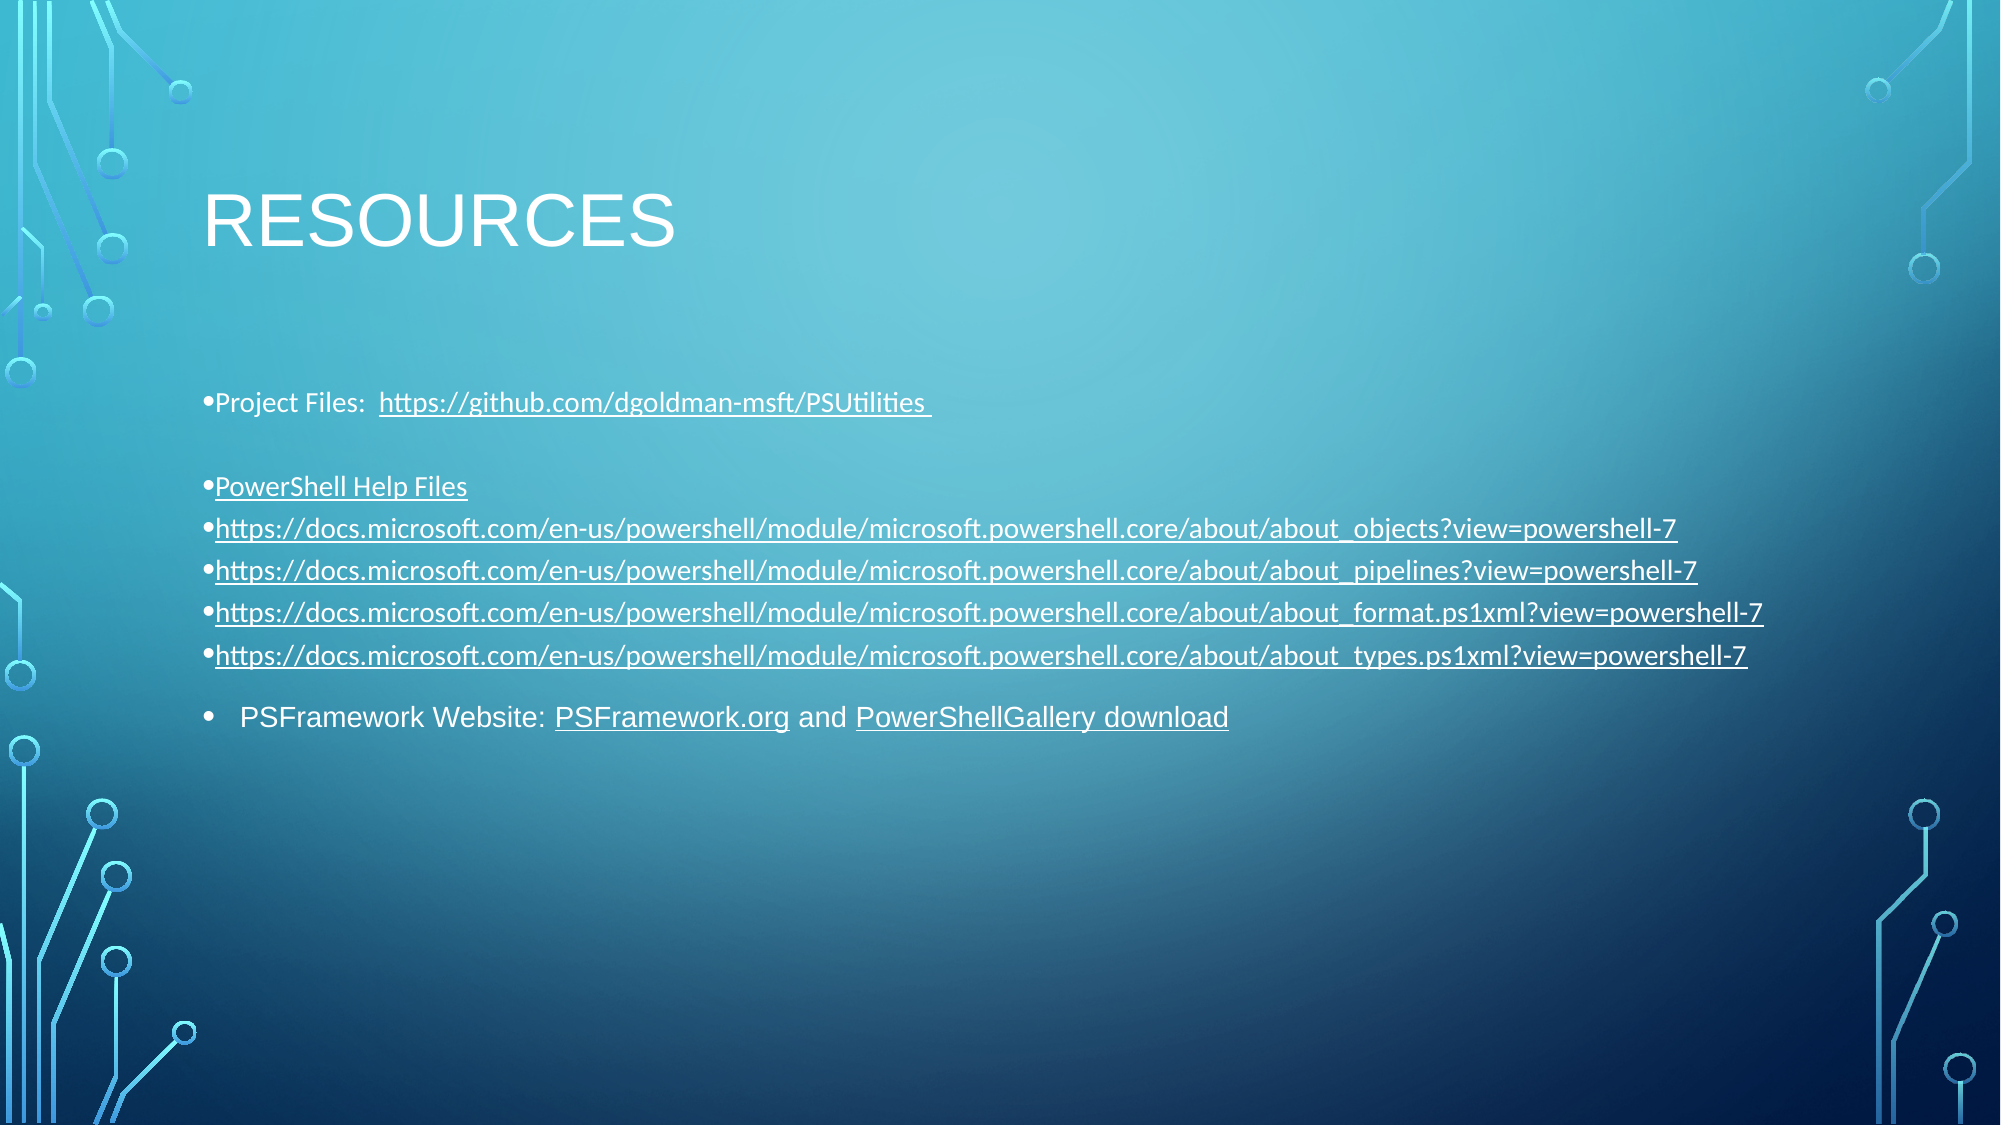

# resources
Project Files:  https://github.com/dgoldman-msft/PSUtilities

PowerShell Help Files
https://docs.microsoft.com/en-us/powershell/module/microsoft.powershell.core/about/about_objects?view=powershell-7
https://docs.microsoft.com/en-us/powershell/module/microsoft.powershell.core/about/about_pipelines?view=powershell-7
https://docs.microsoft.com/en-us/powershell/module/microsoft.powershell.core/about/about_format.ps1xml?view=powershell-7
https://docs.microsoft.com/en-us/powershell/module/microsoft.powershell.core/about/about_types.ps1xml?view=powershell-7
PSFramework Website: PSFramework.org and PowerShellGallery download